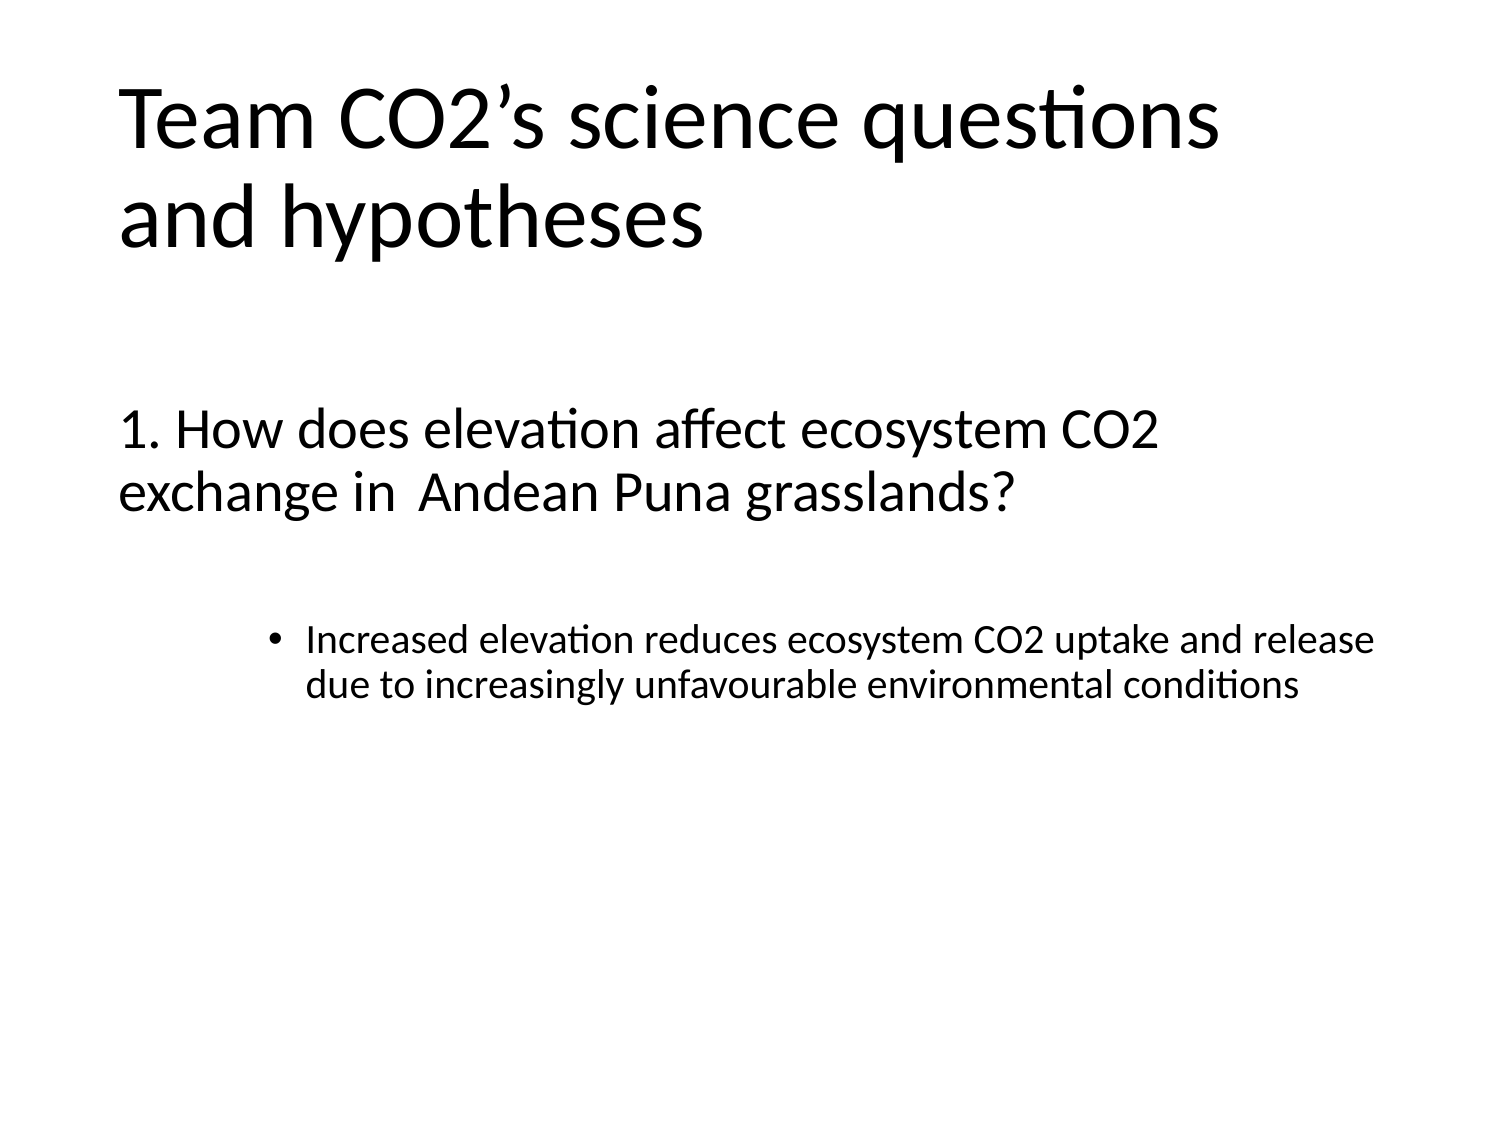

# Team CO2’s science questions and hypotheses

1. How does elevation affect ecosystem CO2 	exchange in 	Andean Puna grasslands?

Increased elevation reduces ecosystem CO2 uptake and release due to increasingly unfavourable environmental conditions